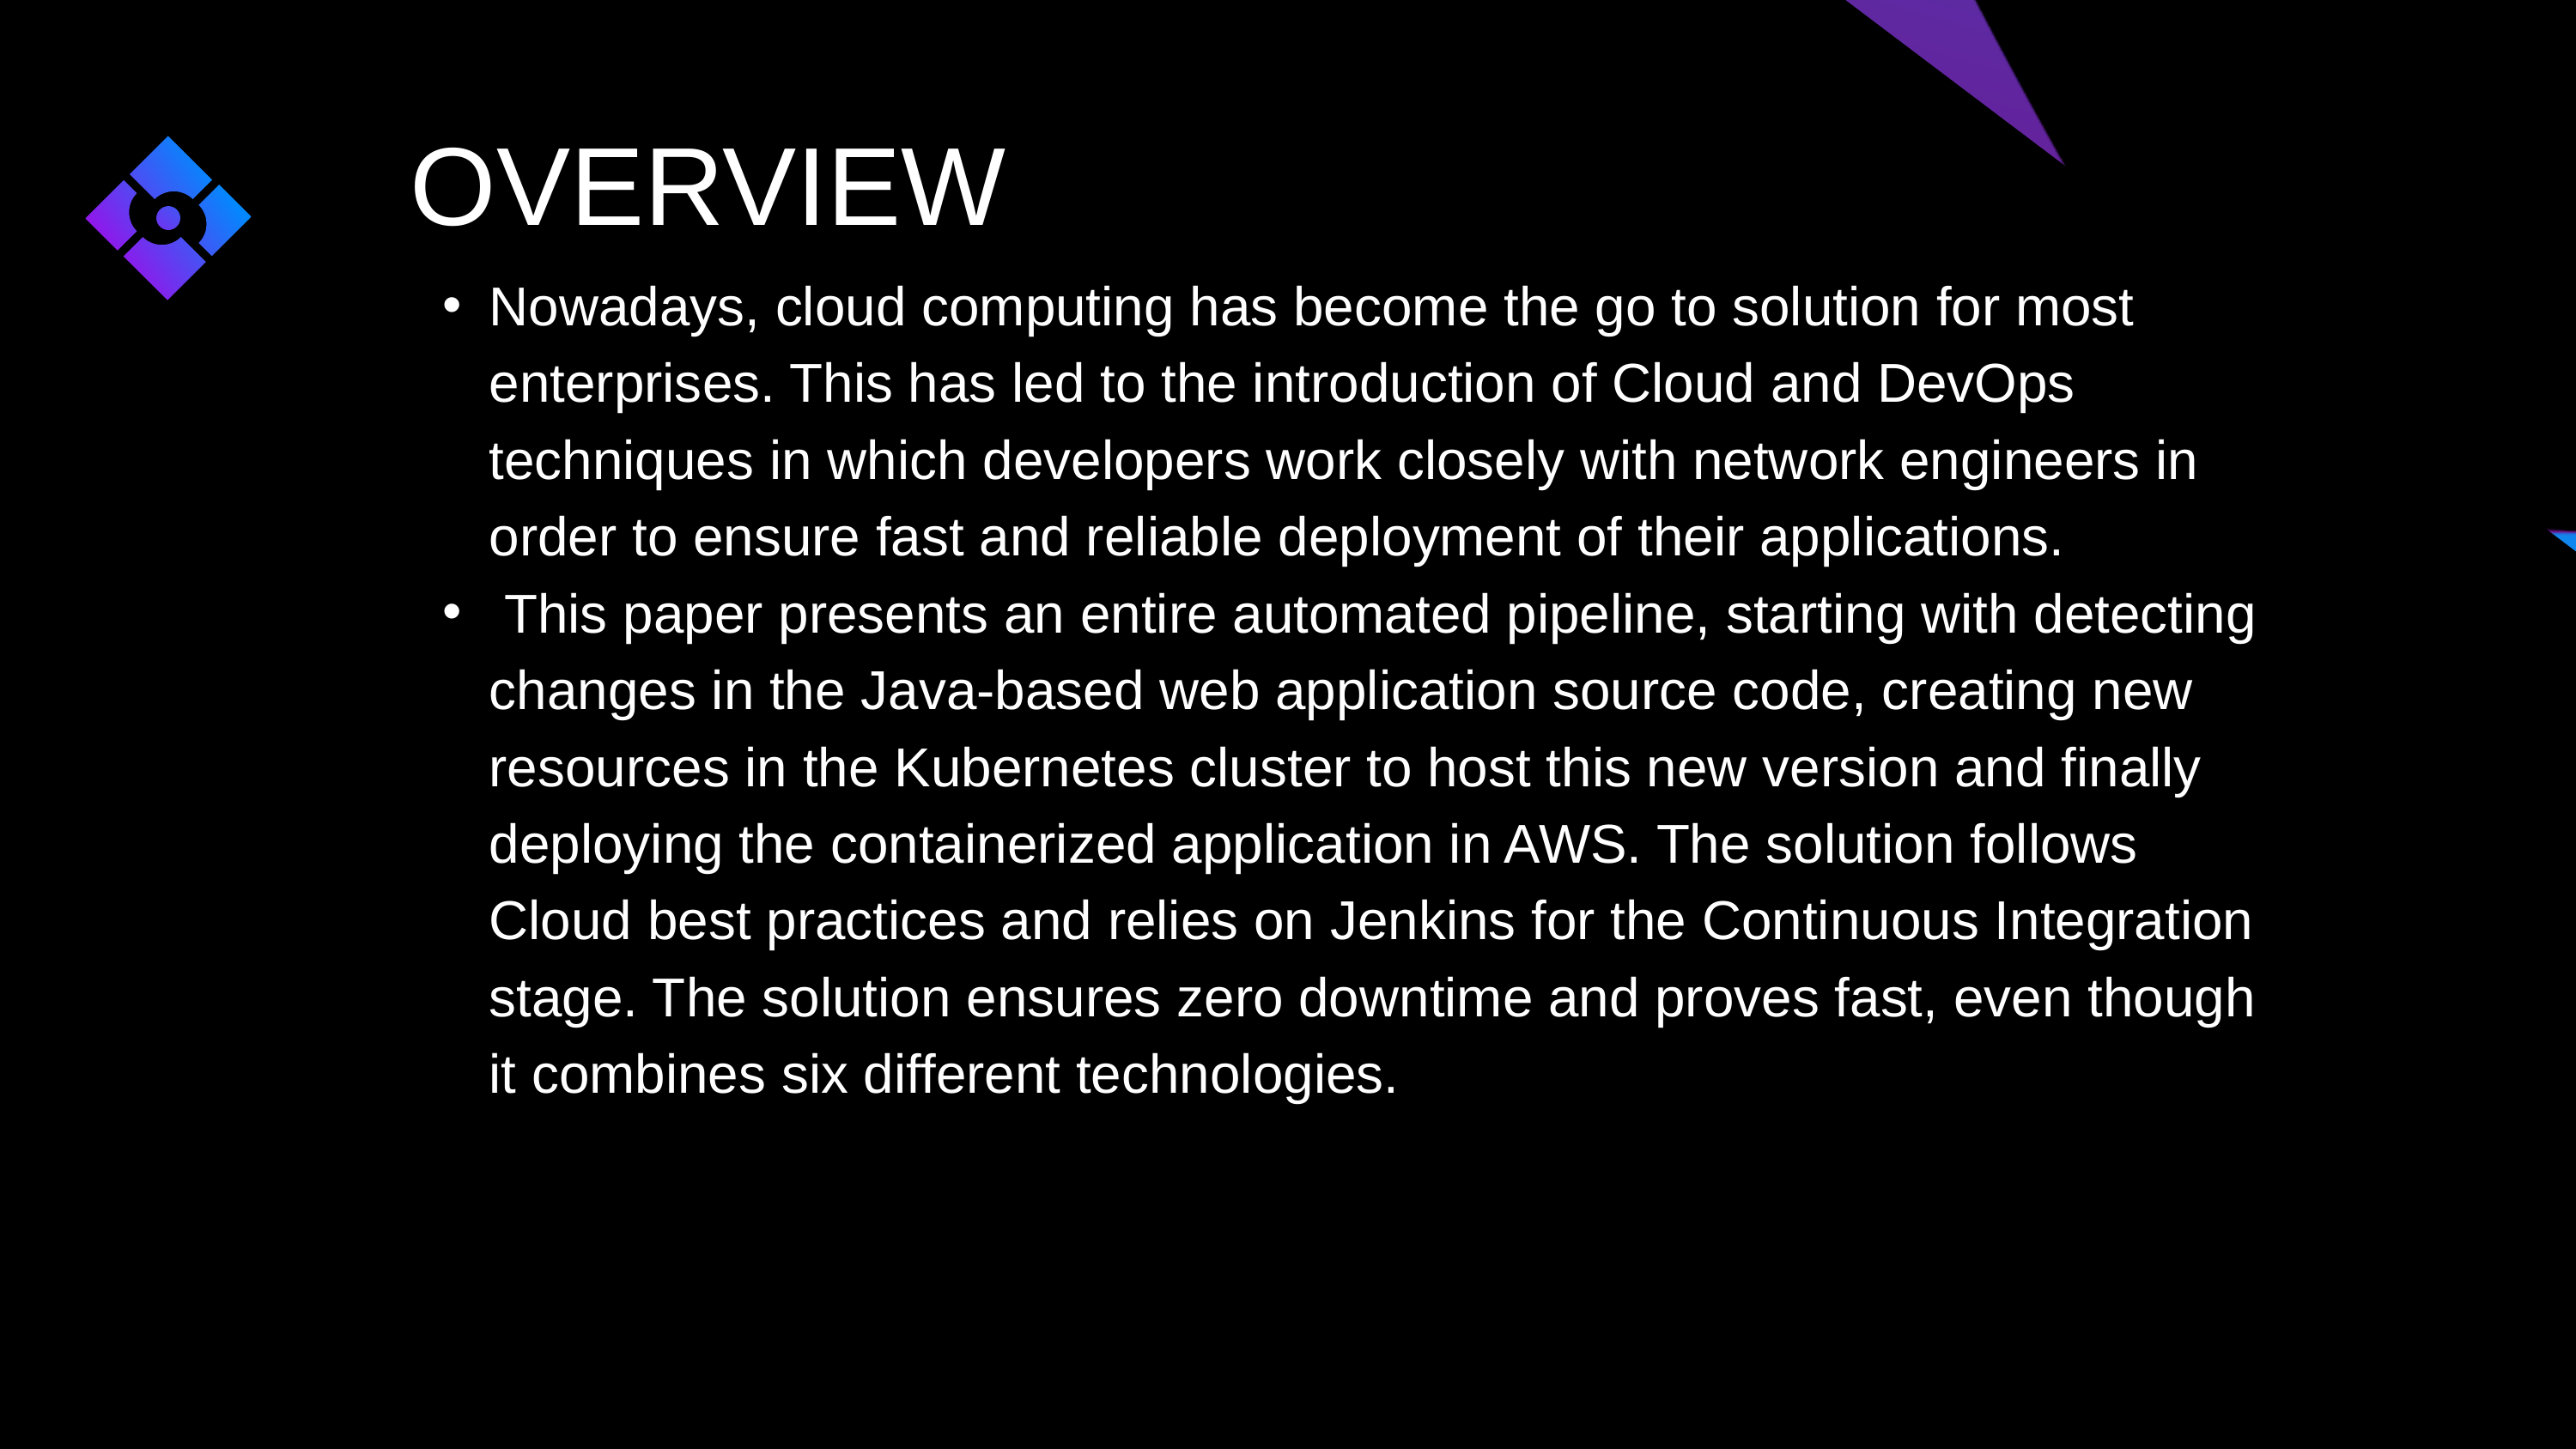

OVERVIEW

Nowadays, cloud computing has become the go to solution for most enterprises. This has led to the introduction of Cloud and DevOps techniques in which developers work closely with network engineers in order to ensure fast and reliable deployment of their applications.
 This paper presents an entire automated pipeline, starting with detecting changes in the Java-based web application source code, creating new resources in the Kubernetes cluster to host this new version and finally deploying the containerized application in AWS. The solution follows Cloud best practices and relies on Jenkins for the Continuous Integration stage. The solution ensures zero downtime and proves fast, even though it combines six different technologies.